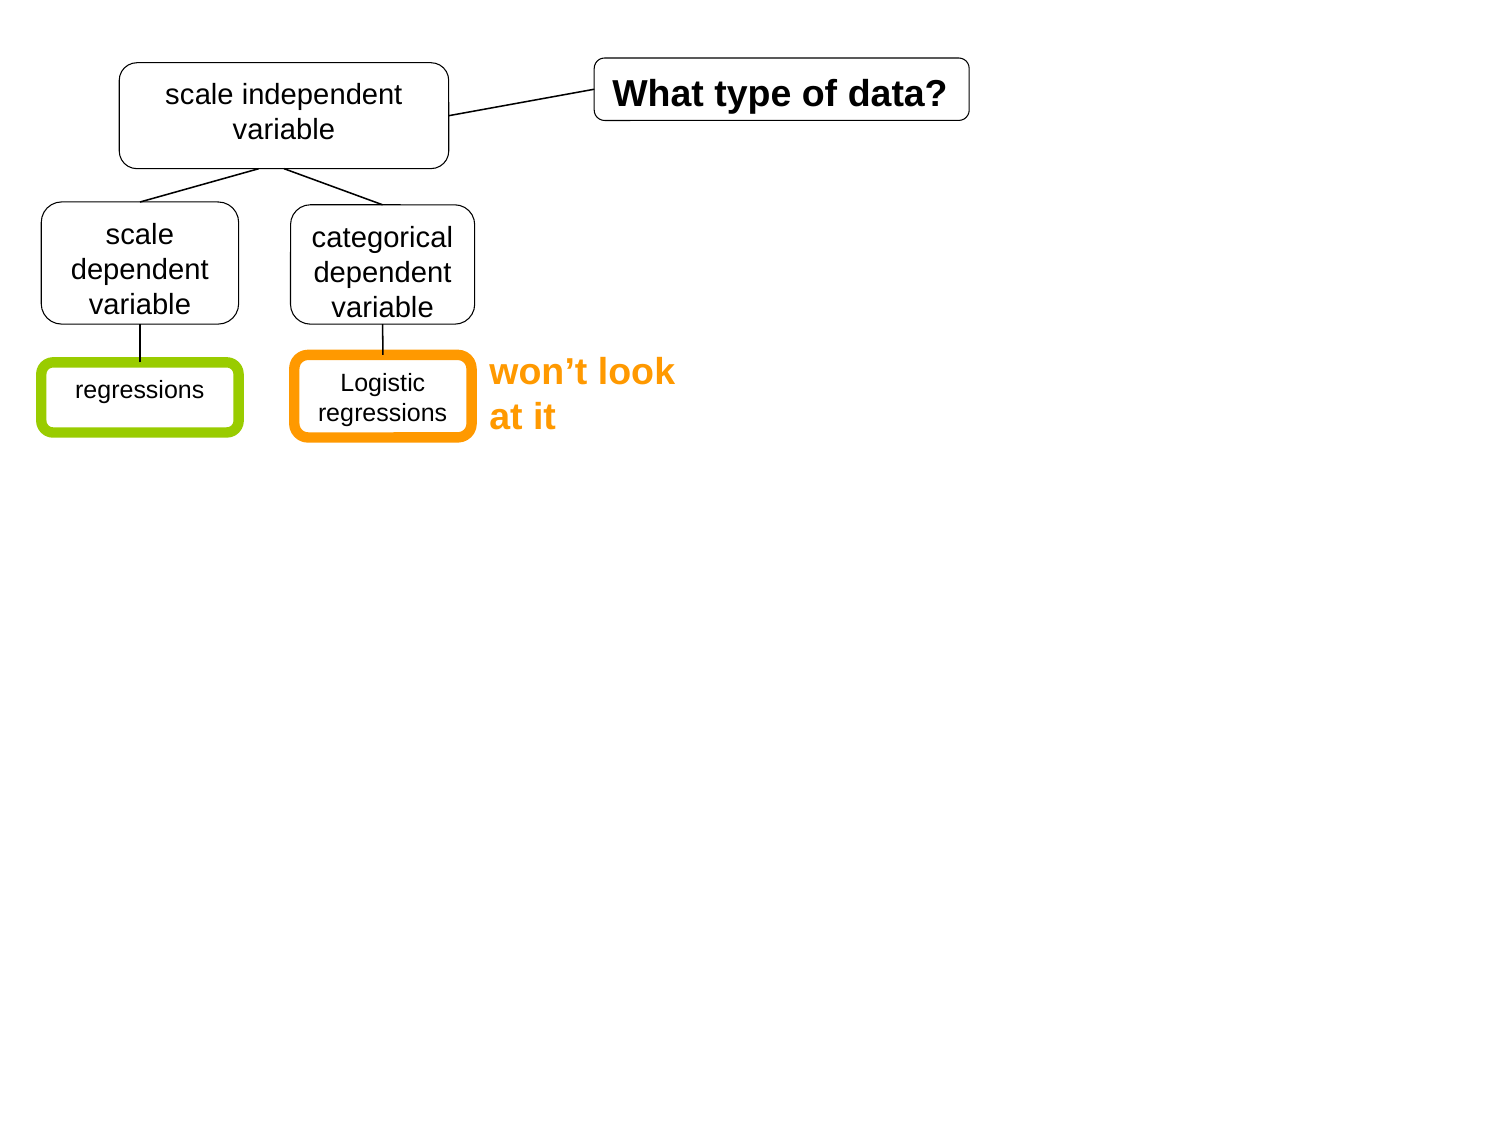

What type of data?
scale independent variable
scale dependent variable
categorical dependent variable
won’t look
at it
Logistic
regressions
regressions